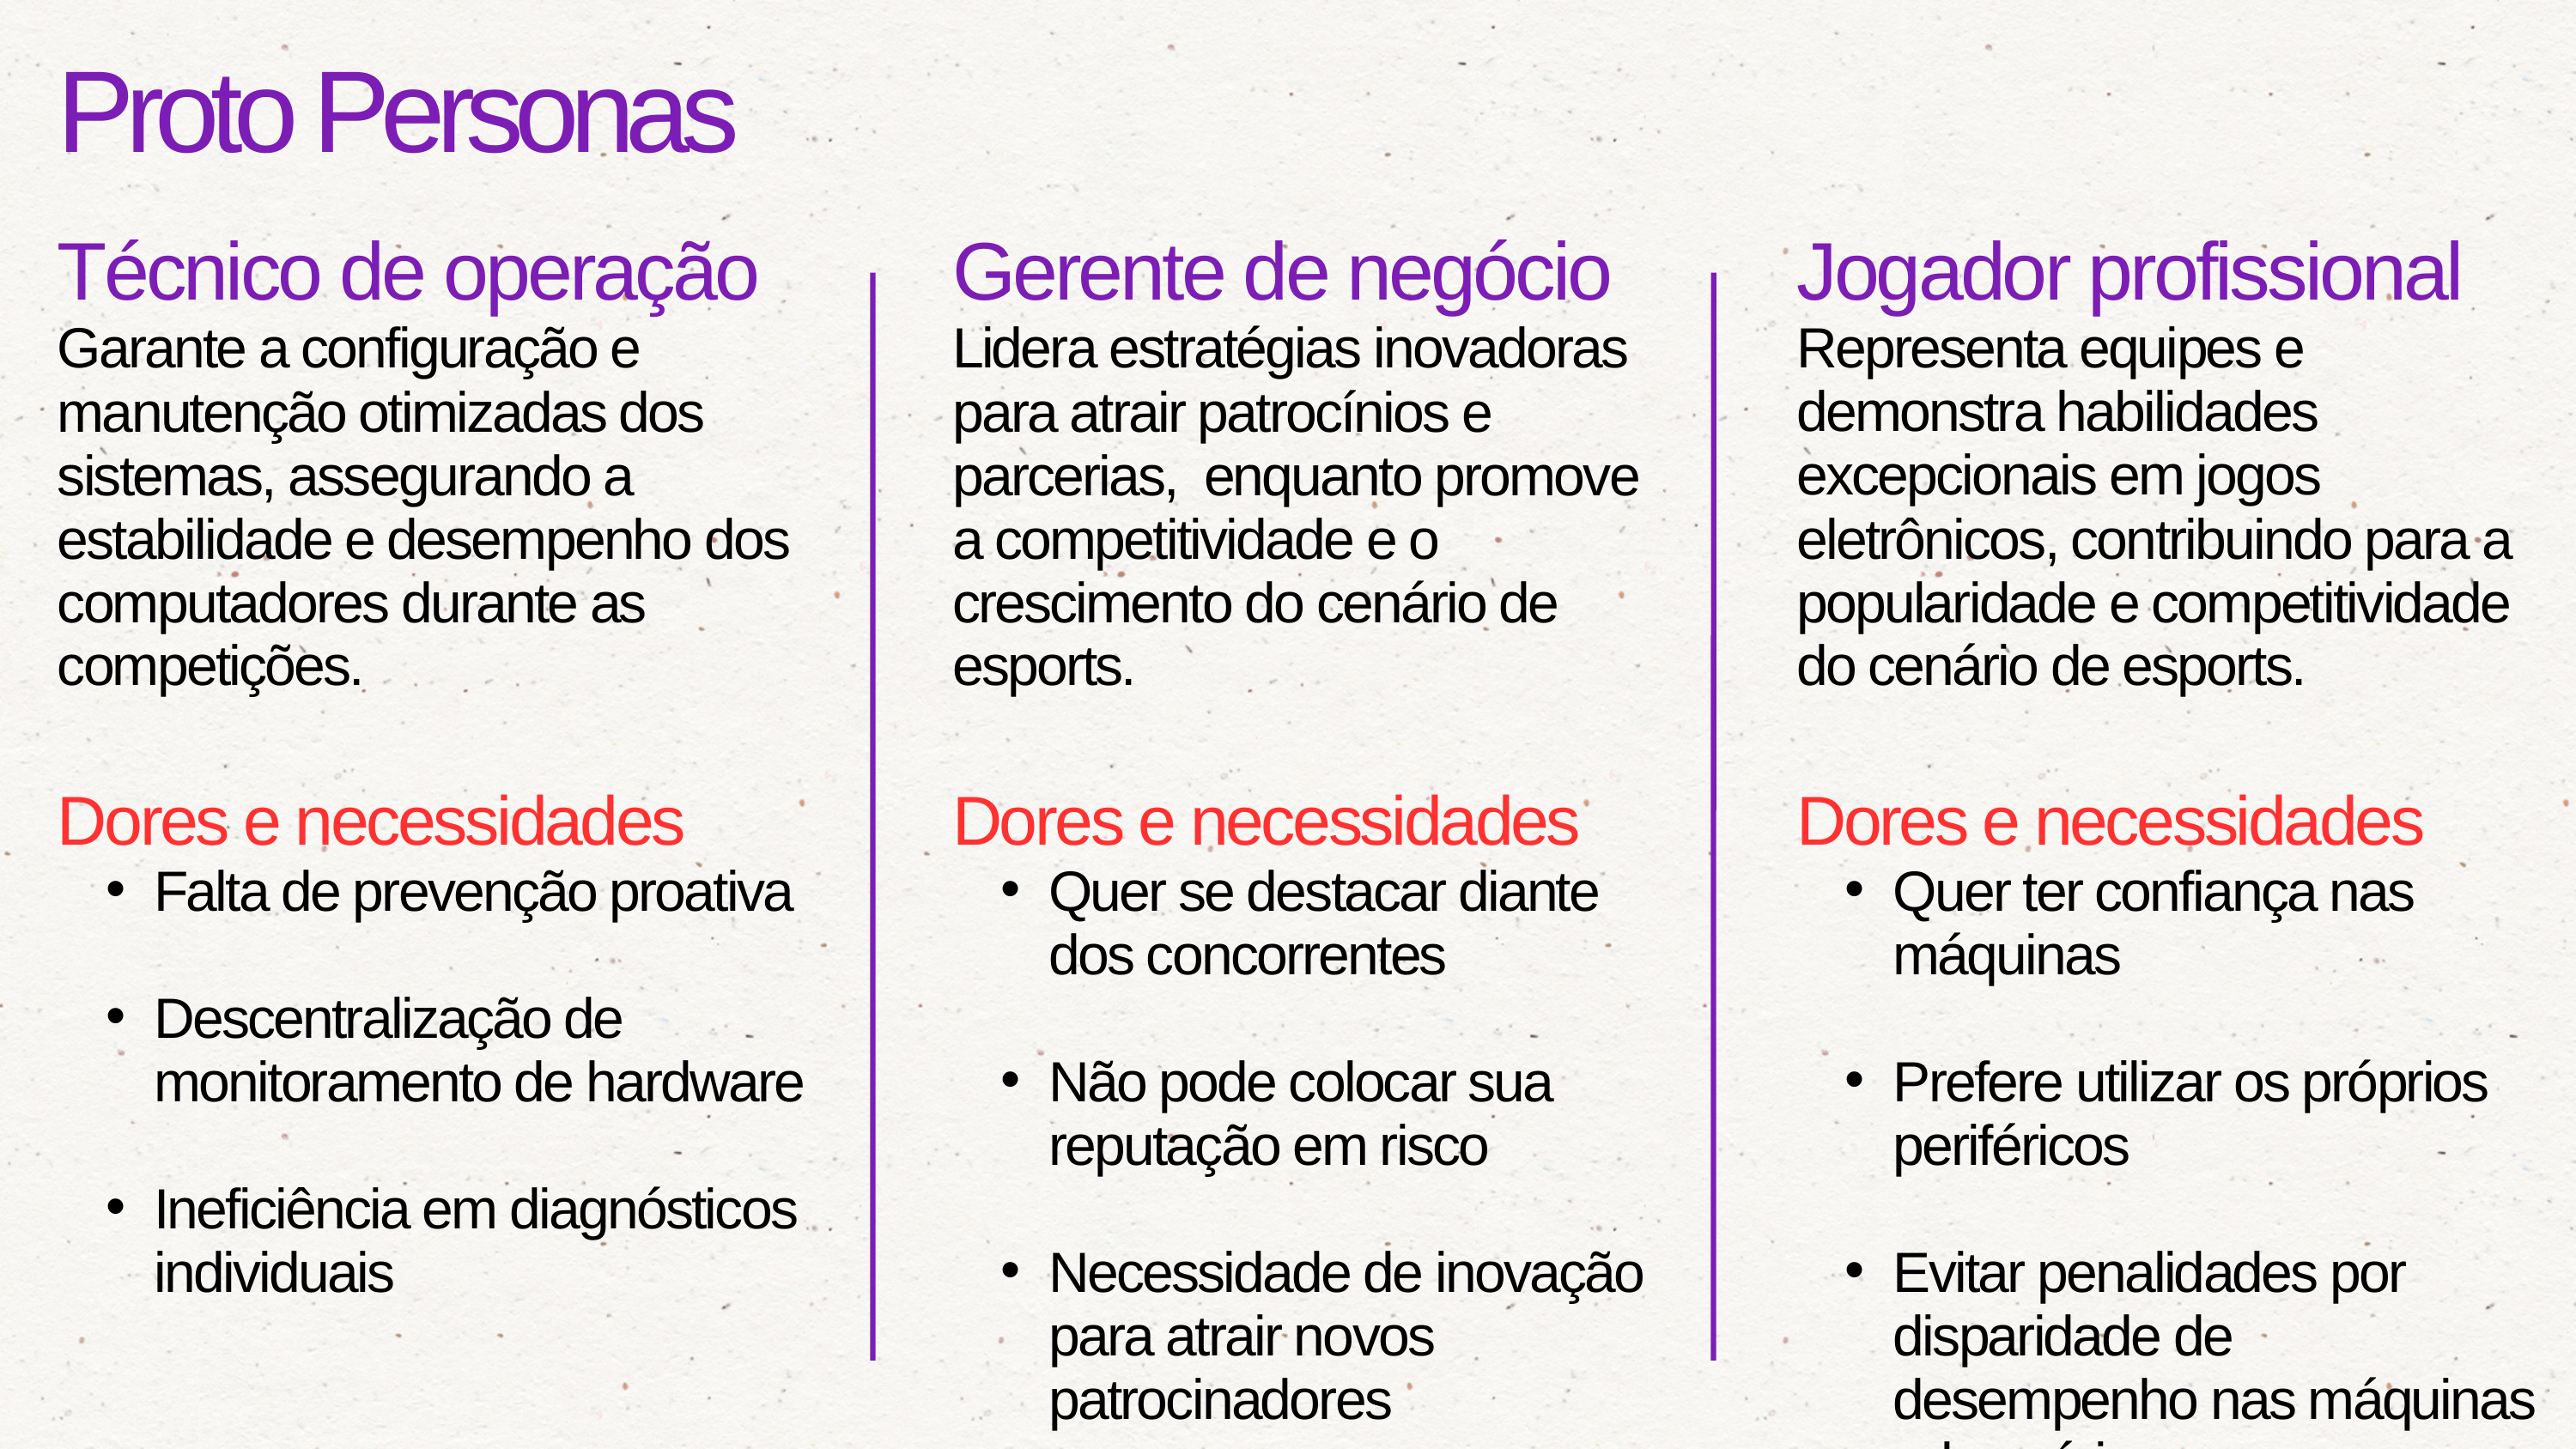

Proto Personas
Técnico de operação
Garante a configuração e manutenção otimizadas dos sistemas, assegurando a estabilidade e desempenho dos computadores durante as competições.

Dores e necessidades
Falta de prevenção proativa

Descentralização de monitoramento de hardware

Ineficiência em diagnósticos individuais
Gerente de negócio
Lidera estratégias inovadoras para atrair patrocínios e parcerias,  enquanto promove a competitividade e o crescimento do cenário de esports.

Dores e necessidades
Quer se destacar diante dos concorrentes

Não pode colocar sua reputação em risco

Necessidade de inovação para atrair novos patrocinadores
Jogador profissional
Representa equipes e demonstra habilidades excepcionais em jogos eletrônicos, contribuindo para a popularidade e competitividade do cenário de esports.

Dores e necessidades
Quer ter confiança nas máquinas

Prefere utilizar os próprios periféricos

Evitar penalidades por disparidade de desempenho nas máquinas adversárias